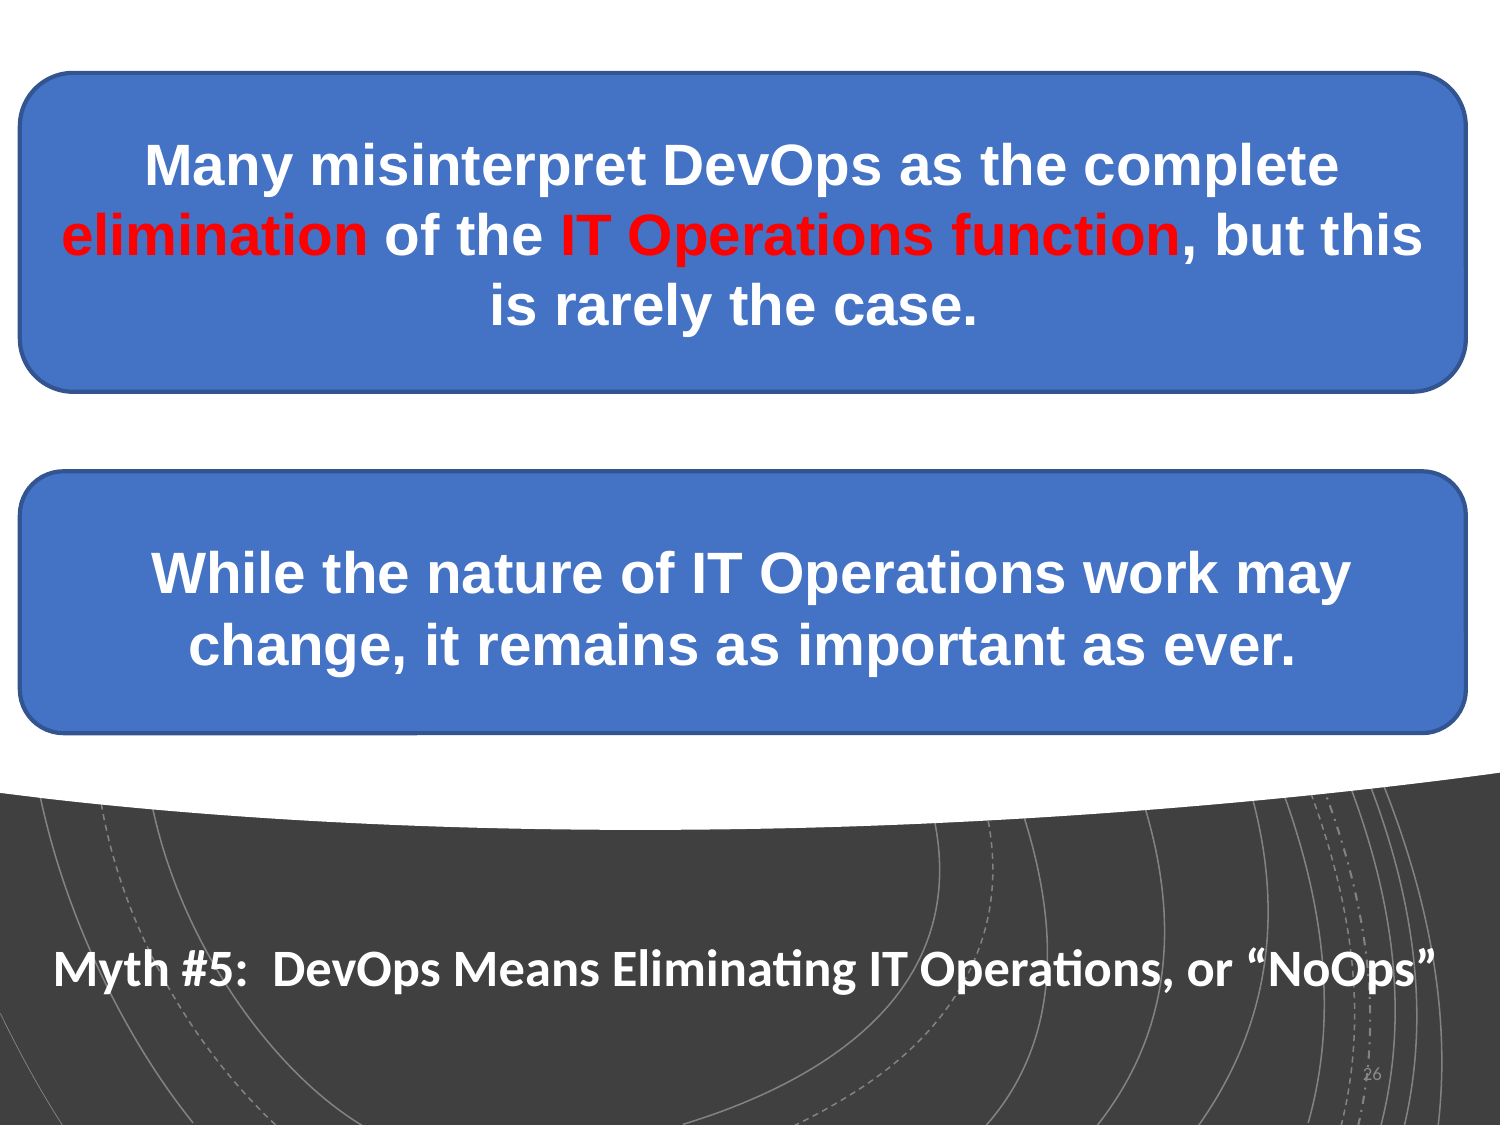

Many misinterpret DevOps as the complete elimination of the IT Operations function, but this is rarely the case.
 While the nature of IT Operations work may change, it remains as important as ever.
# Myth #5:  DevOps Means Eliminating IT Operations, or “NoOps”
26